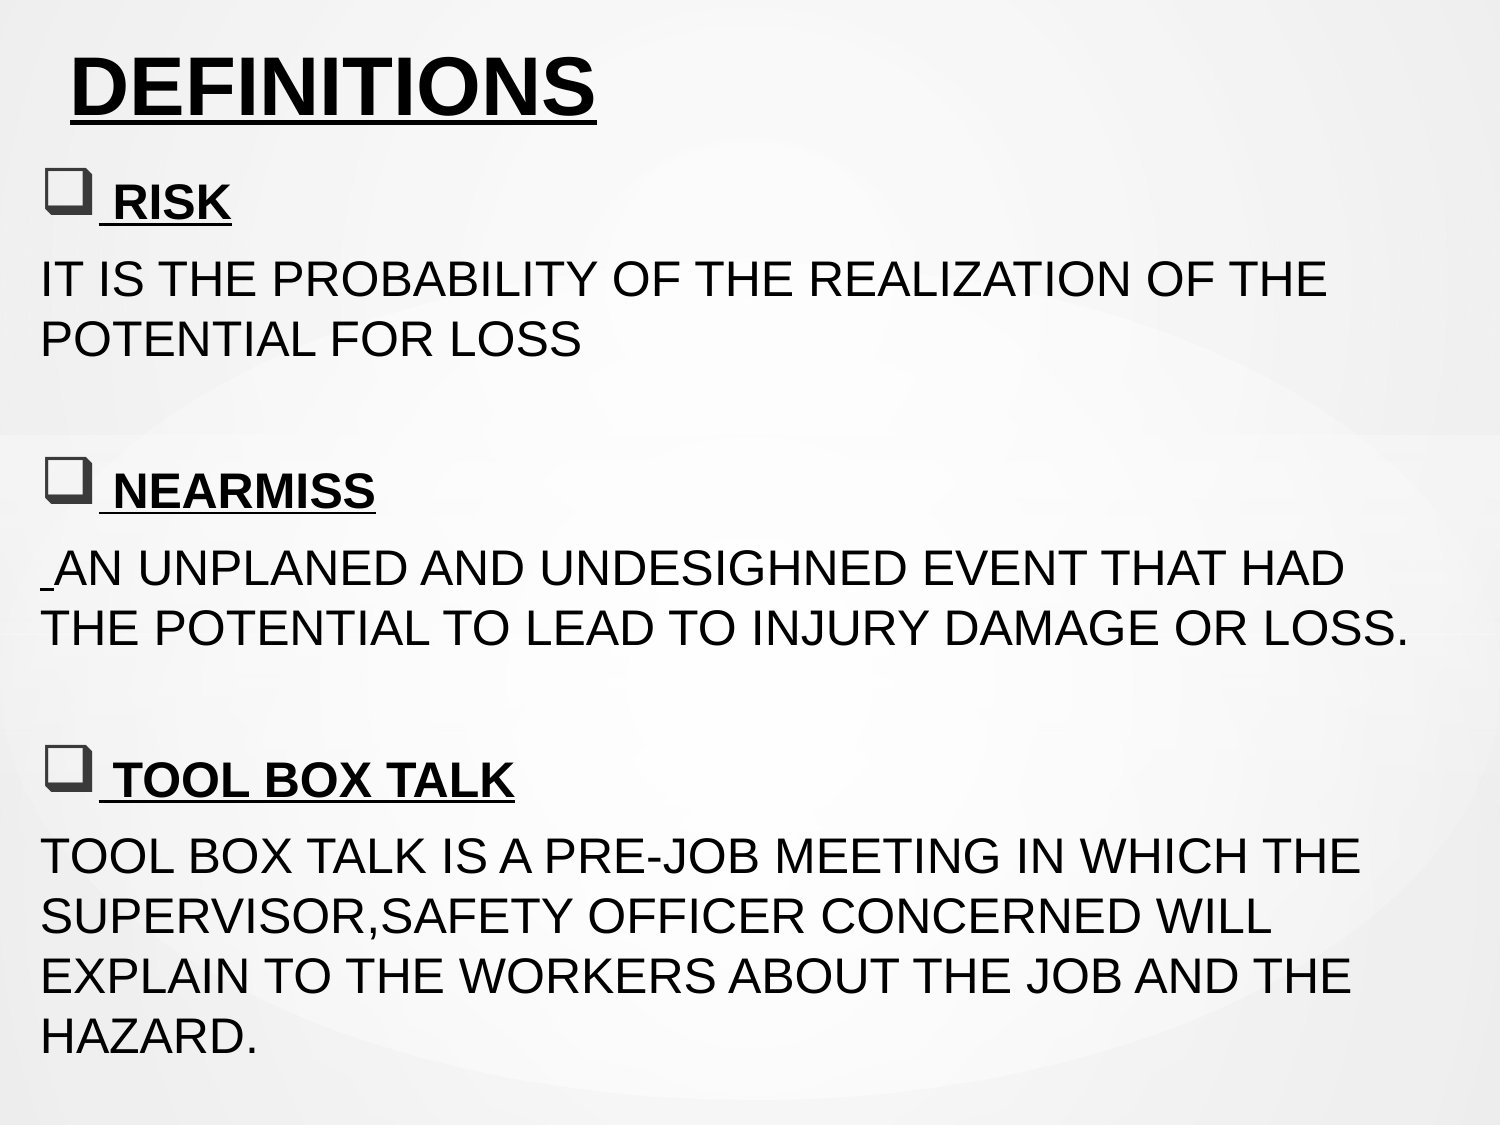

# DEFINITIONS
 RISK
IT IS THE PROBABILITY OF THE REALIZATION OF THE POTENTIAL FOR LOSS

 NEARMISS
 AN UNPLANED AND UNDESIGHNED EVENT THAT HAD THE POTENTIAL TO LEAD TO INJURY DAMAGE OR LOSS.

 TOOL BOX TALK
TOOL BOX TALK IS A PRE-JOB MEETING IN WHICH THE SUPERVISOR,SAFETY OFFICER CONCERNED WILL EXPLAIN TO THE WORKERS ABOUT THE JOB AND THE HAZARD.